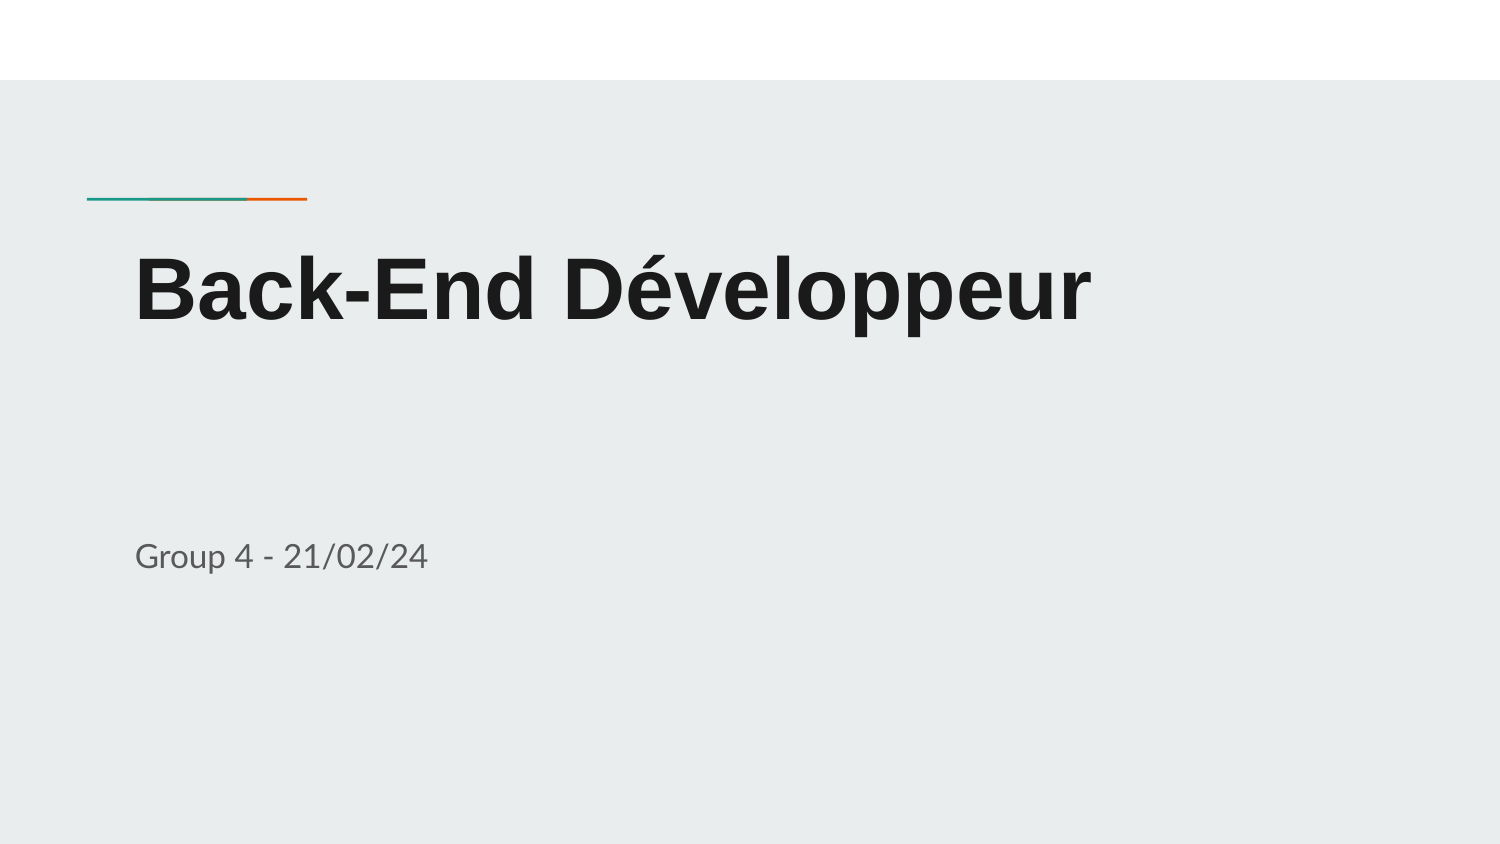

# Back-End Développeur
Group 4 - 21/02/24